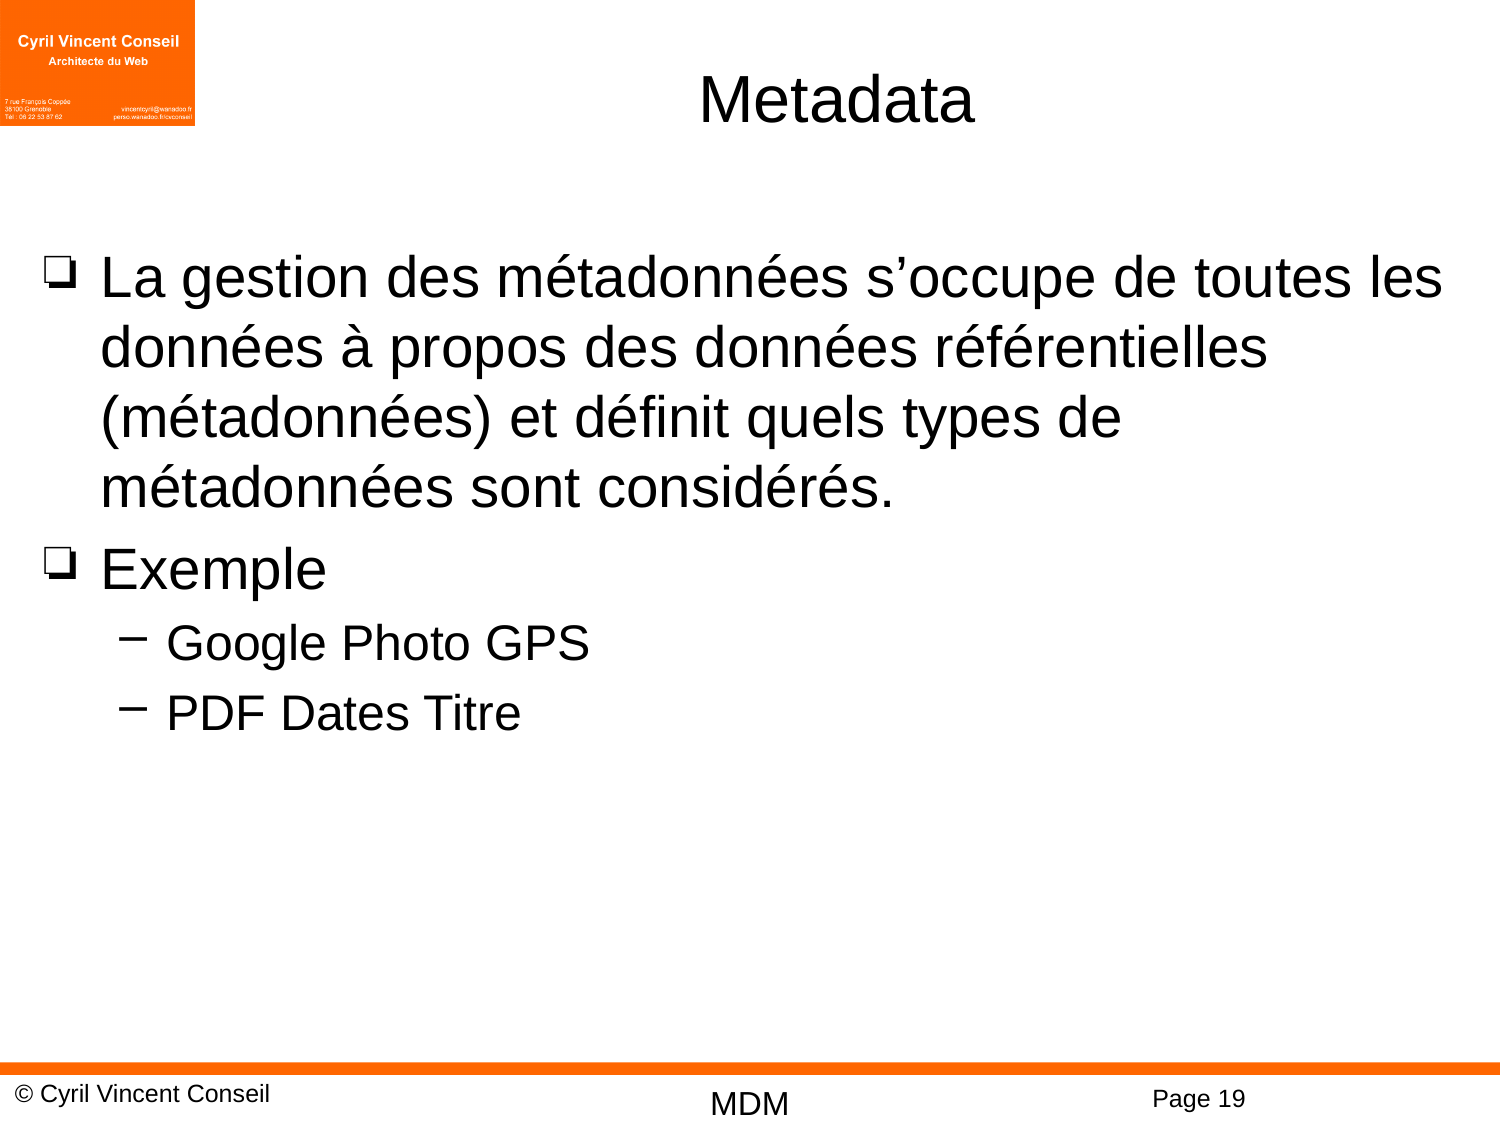

# Metadata
La gestion des métadonnées s’occupe de toutes les données à propos des données référentielles (métadonnées) et définit quels types de métadonnées sont considérés.
Exemple
Google Photo GPS
PDF Dates Titre